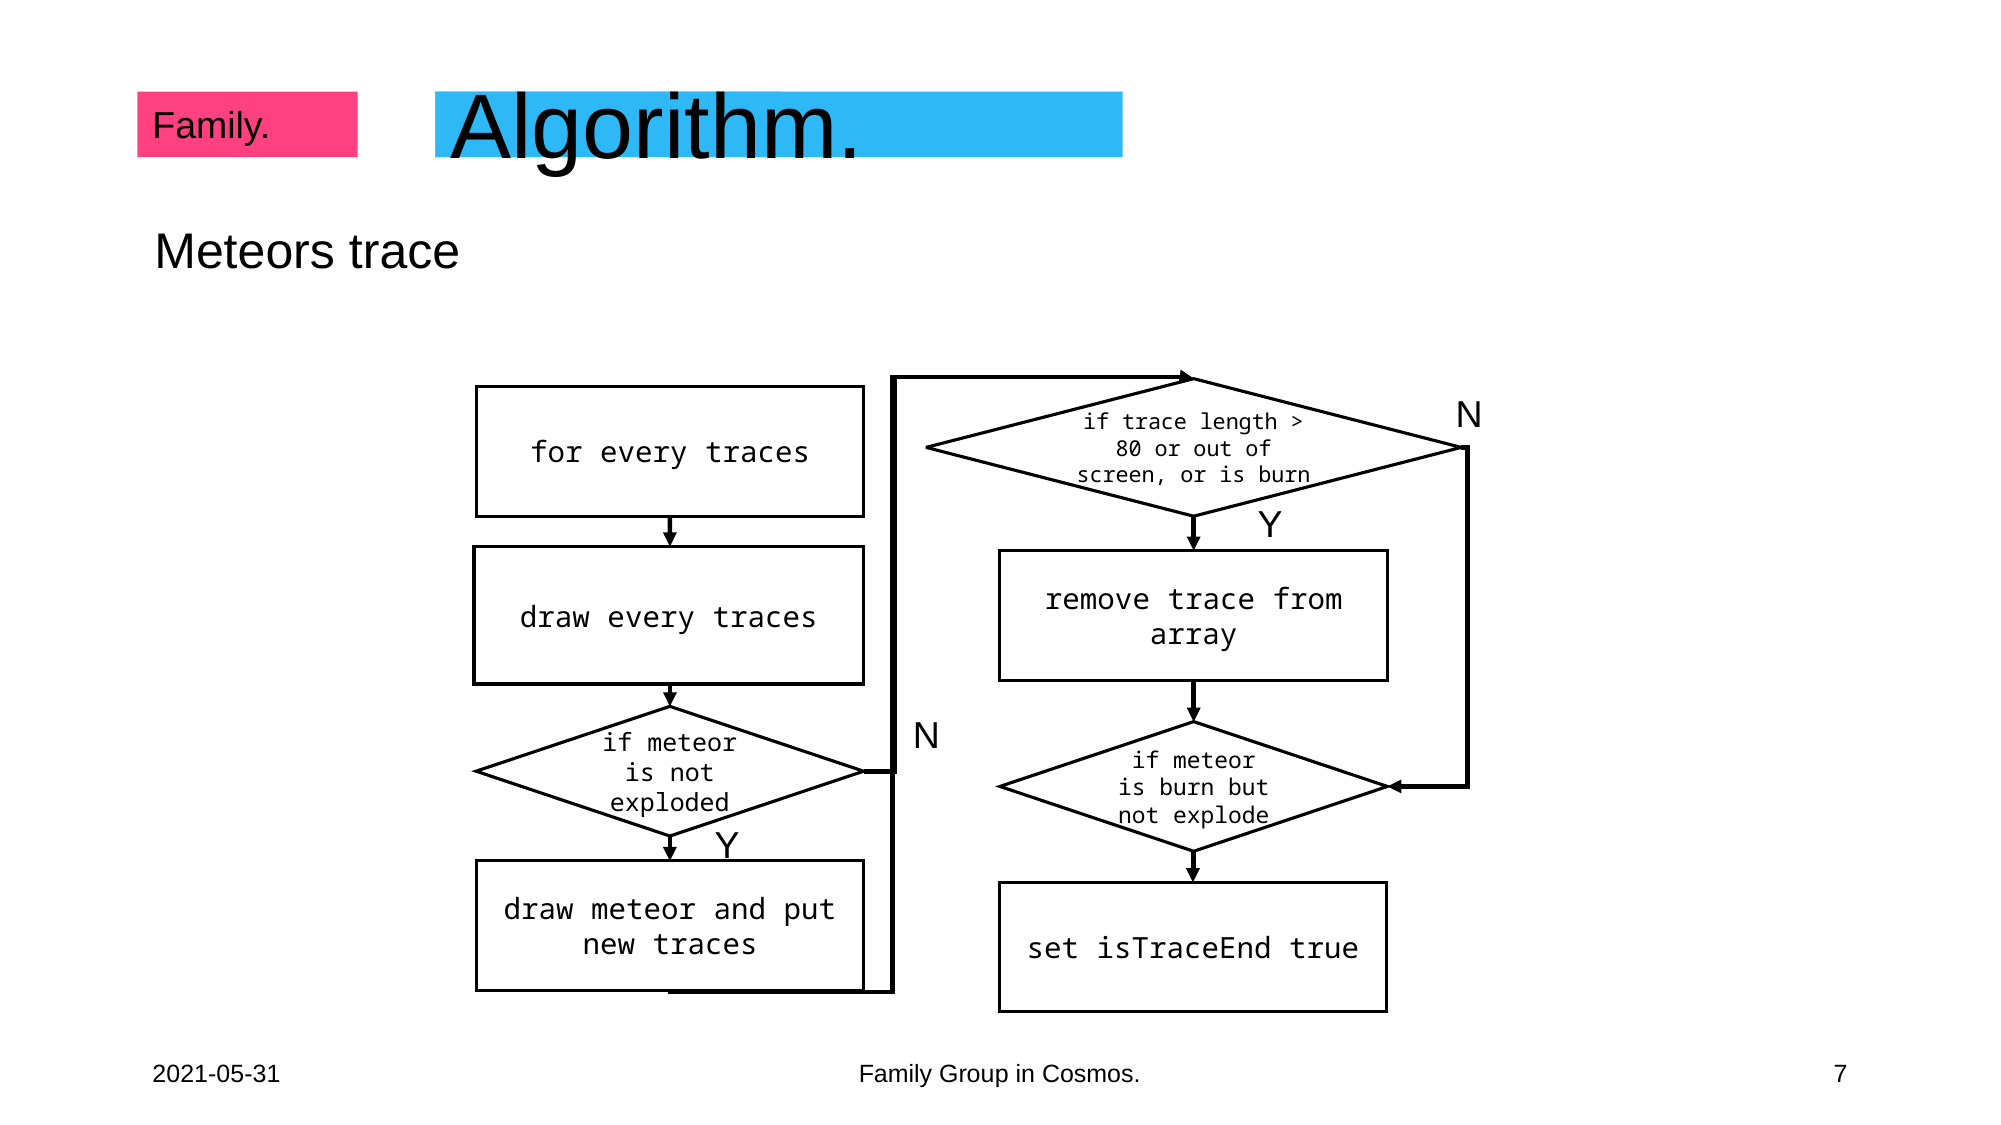

Family.
# Algorithm.

Meteors trace
if trace length > 80 or out of screen, or is burn
N
for every traces
Y
draw every traces
remove trace from array
N
if meteor is not exploded
if meteor is burn but not explode
Y
draw meteor and put new traces
set isTraceEnd true
2021-05-31
Family Group in Cosmos.
7